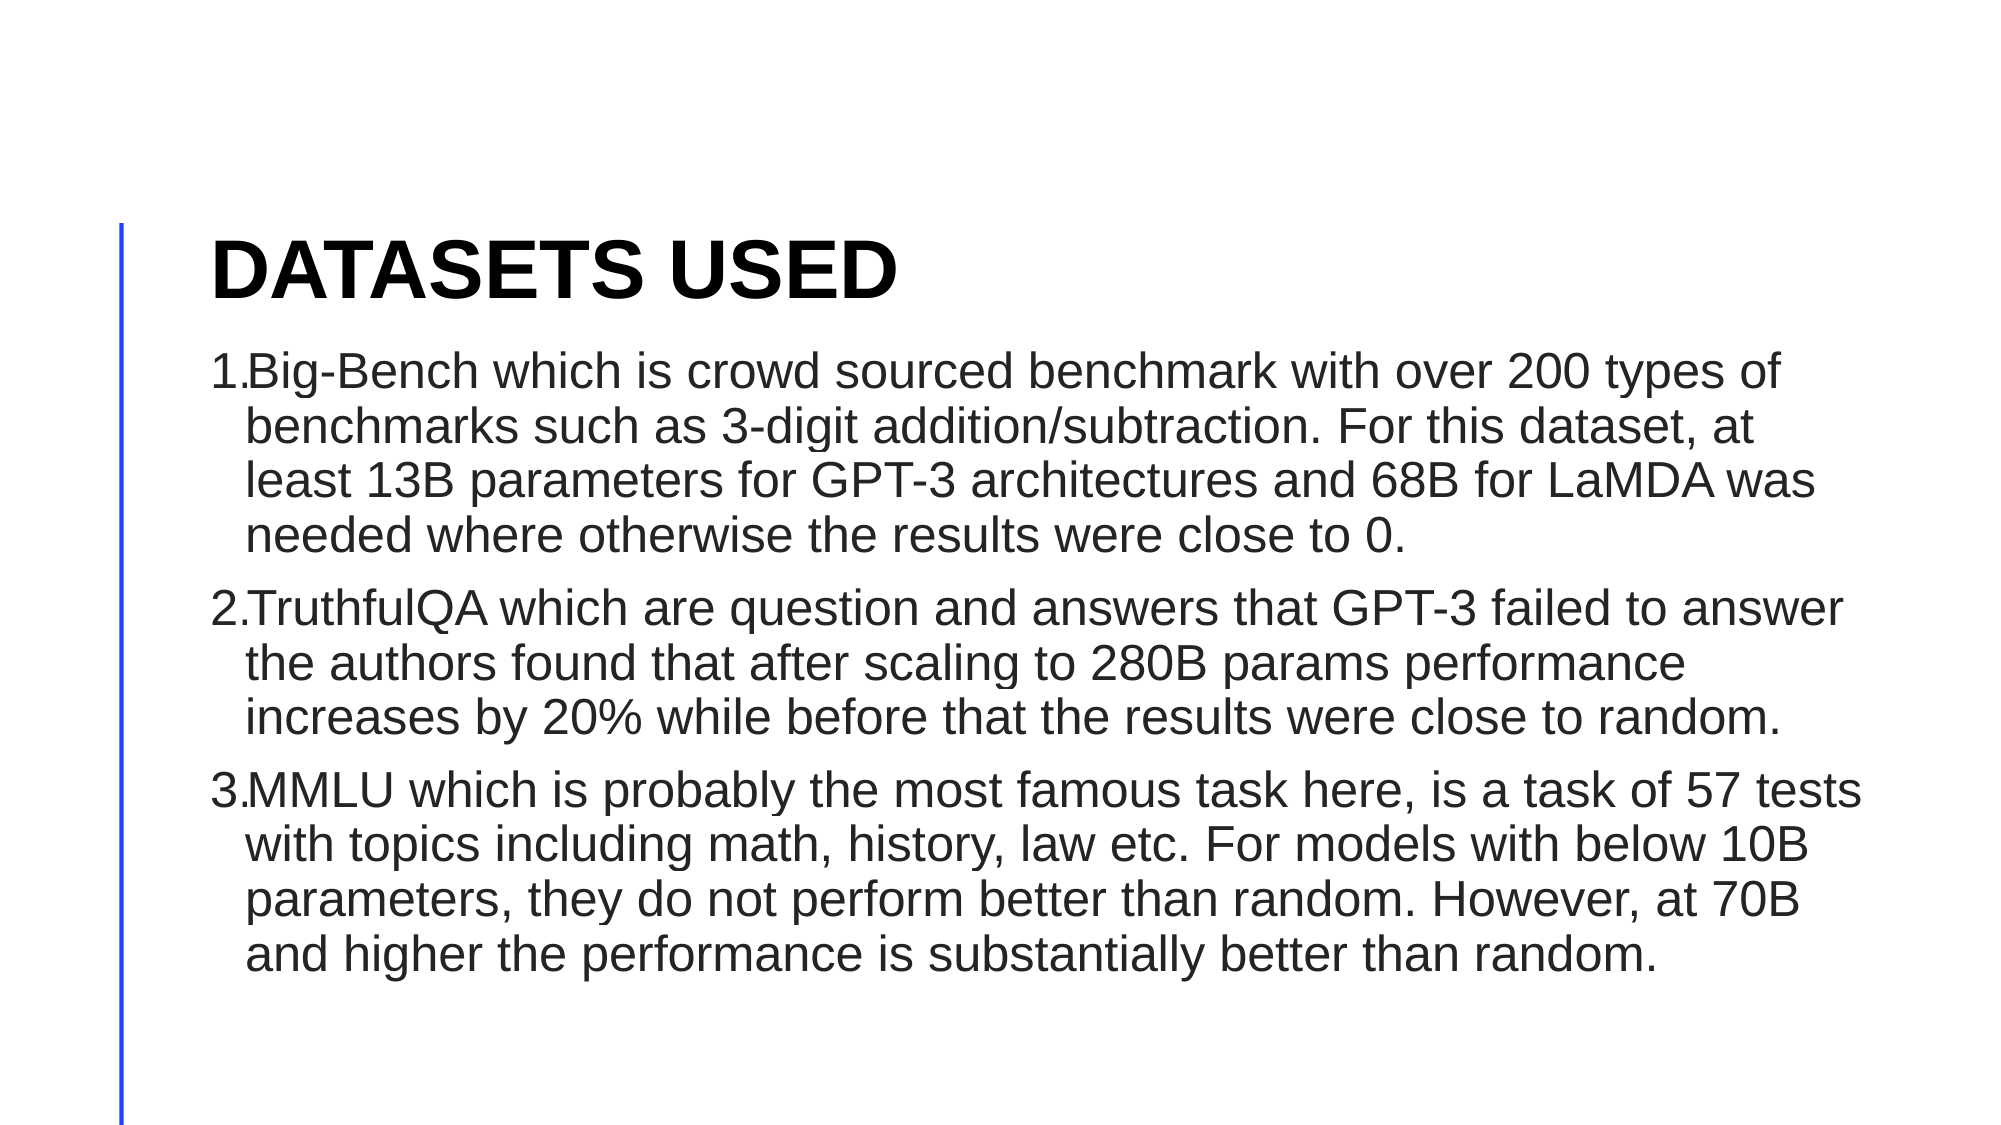

# Datasets used
Big-Bench which is crowd sourced benchmark with over 200 types of benchmarks such as 3-digit addition/subtraction. For this dataset, at least 13B parameters for GPT-3 architectures and 68B for LaMDA was needed where otherwise the results were close to 0.
TruthfulQA which are question and answers that GPT-3 failed to answer the authors found that after scaling to 280B params performance increases by 20% while before that the results were close to random.
MMLU which is probably the most famous task here, is a task of 57 tests with topics including math, history, law etc. For models with below 10B parameters, they do not perform better than random. However, at 70B and higher the performance is substantially better than random.